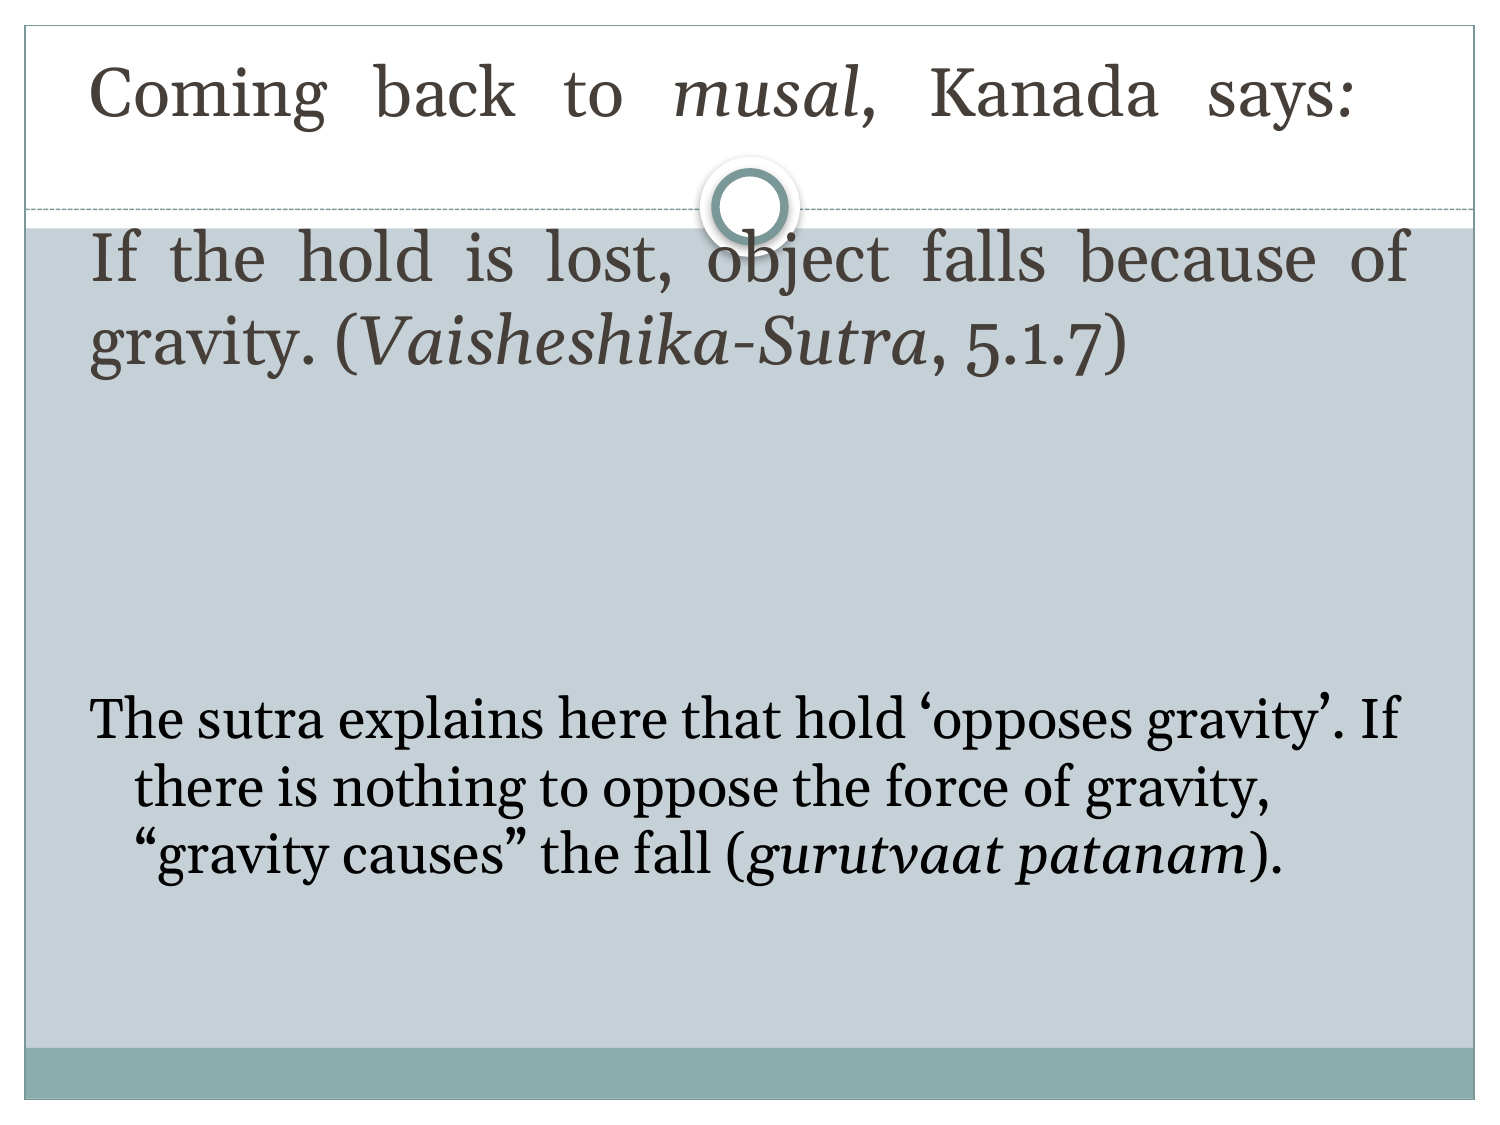

# Coming back to musal, Kanada says: If the hold is lost, object falls because of gravity. (Vaisheshika-Sutra, 5.1.7)
The sutra explains here that hold ‘opposes gravity’. If there is nothing to oppose the force of gravity, “gravity causes” the fall (gurutvaat patanam).